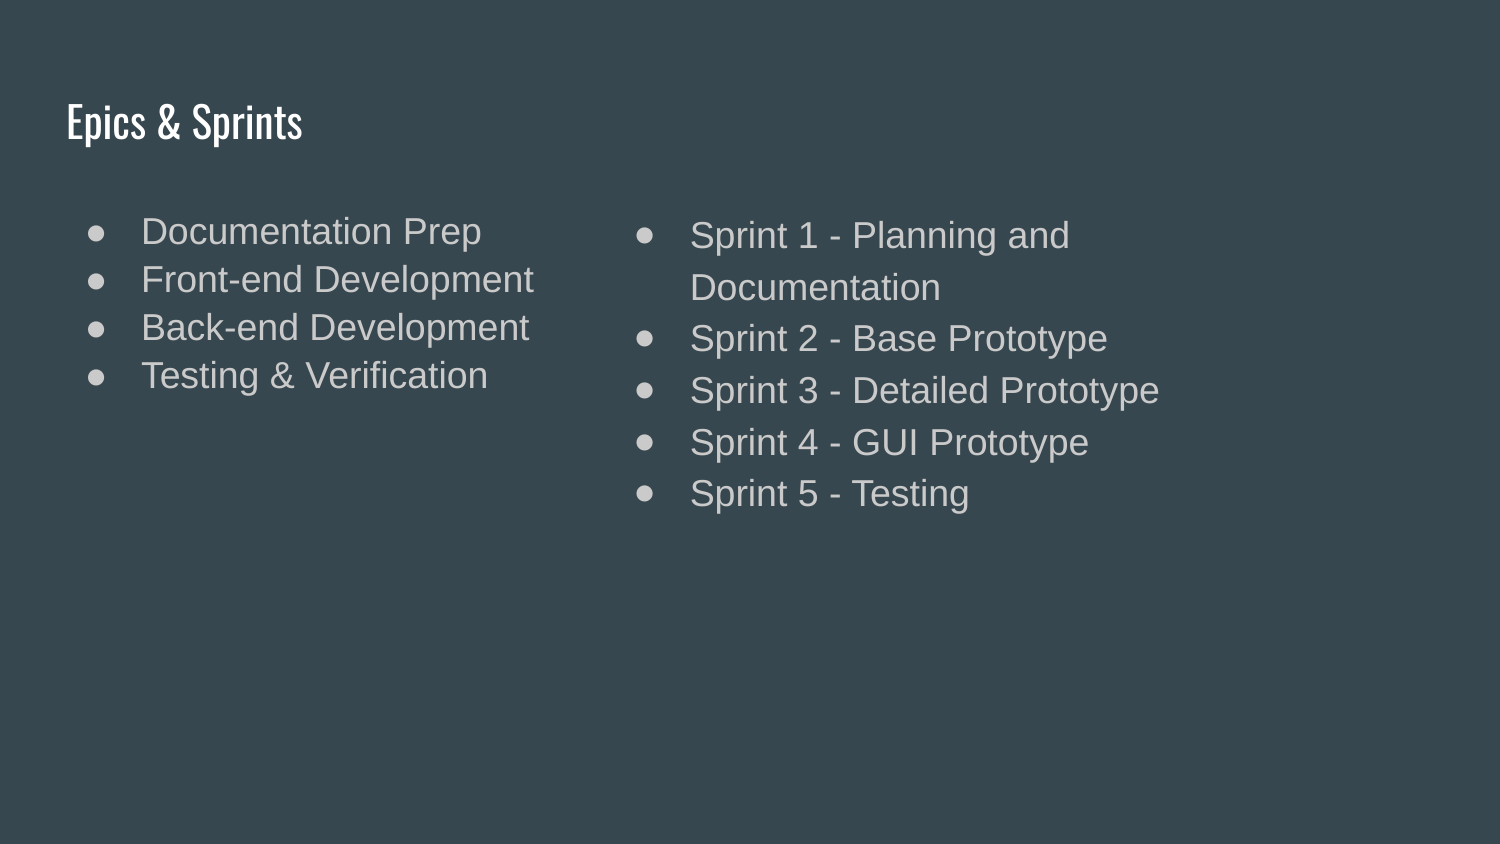

# Epics & Sprints
Documentation Prep
Front-end Development
Back-end Development
Testing & Verification

Sprint 1 - Planning and Documentation
Sprint 2 - Base Prototype
Sprint 3 - Detailed Prototype
Sprint 4 - GUI Prototype
Sprint 5 - Testing